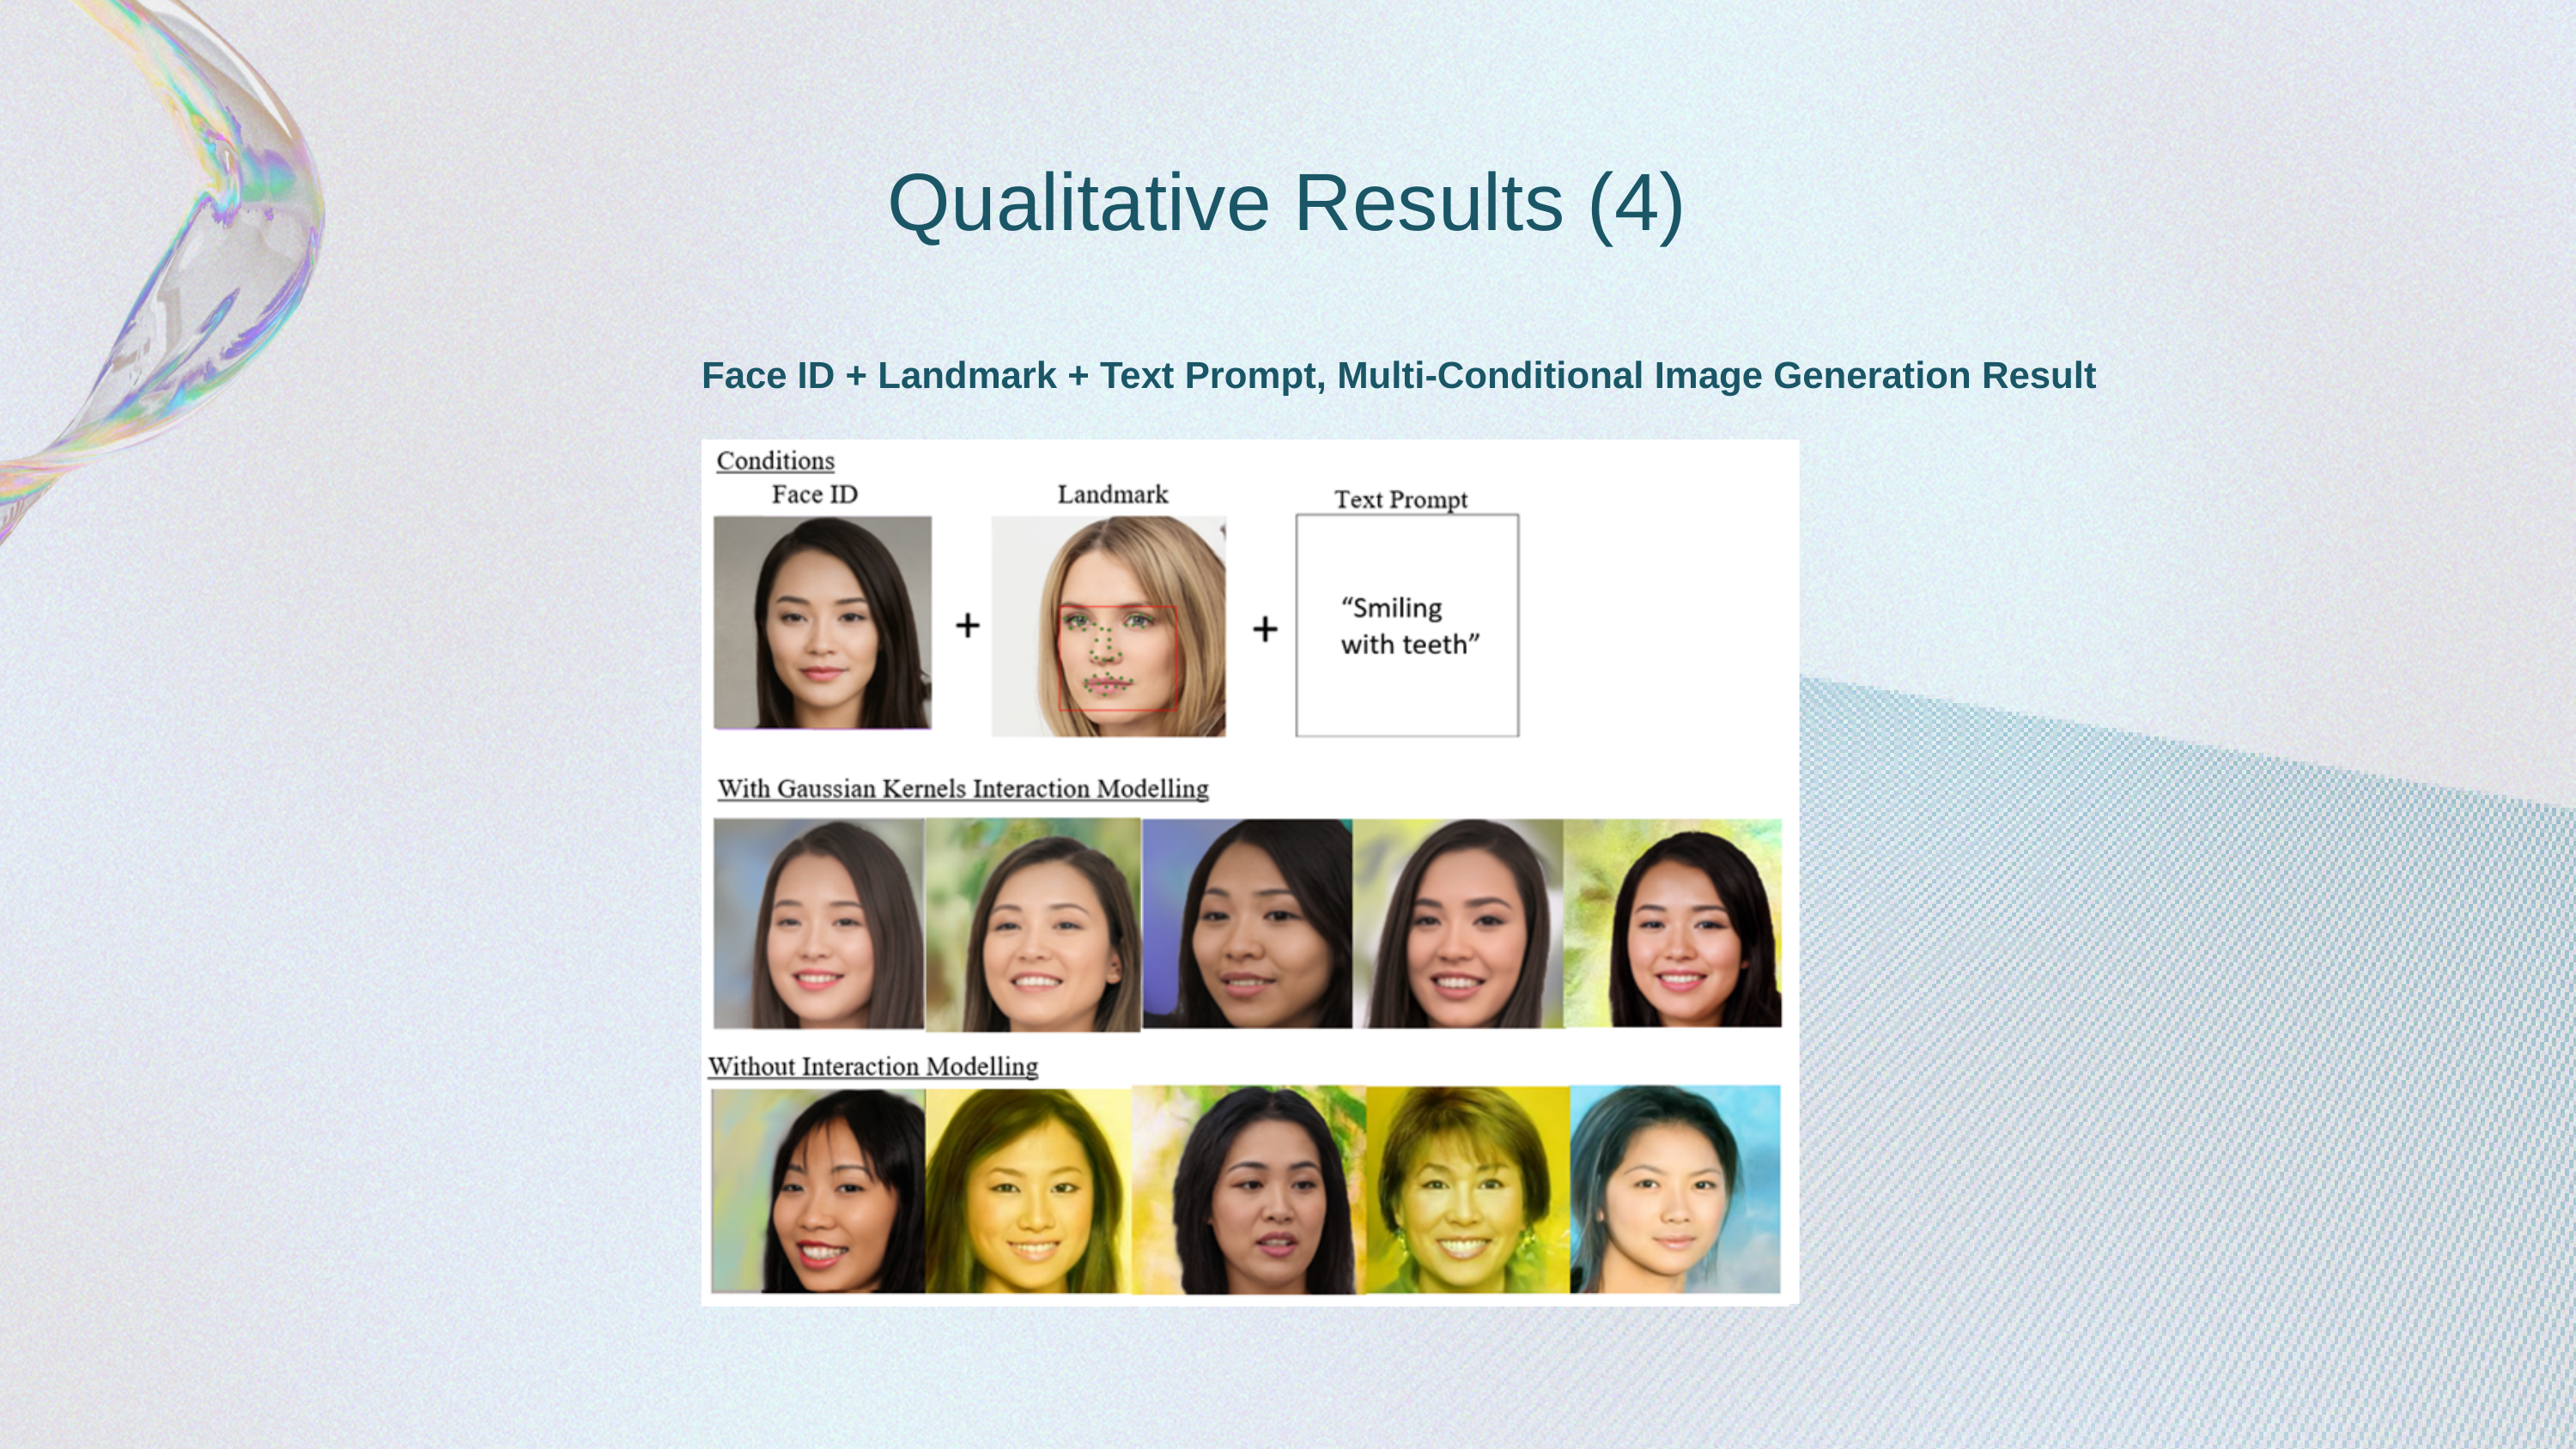

Qualitative Results (4)
Face ID + Landmark + Text Prompt, Multi-Conditional Image Generation Result